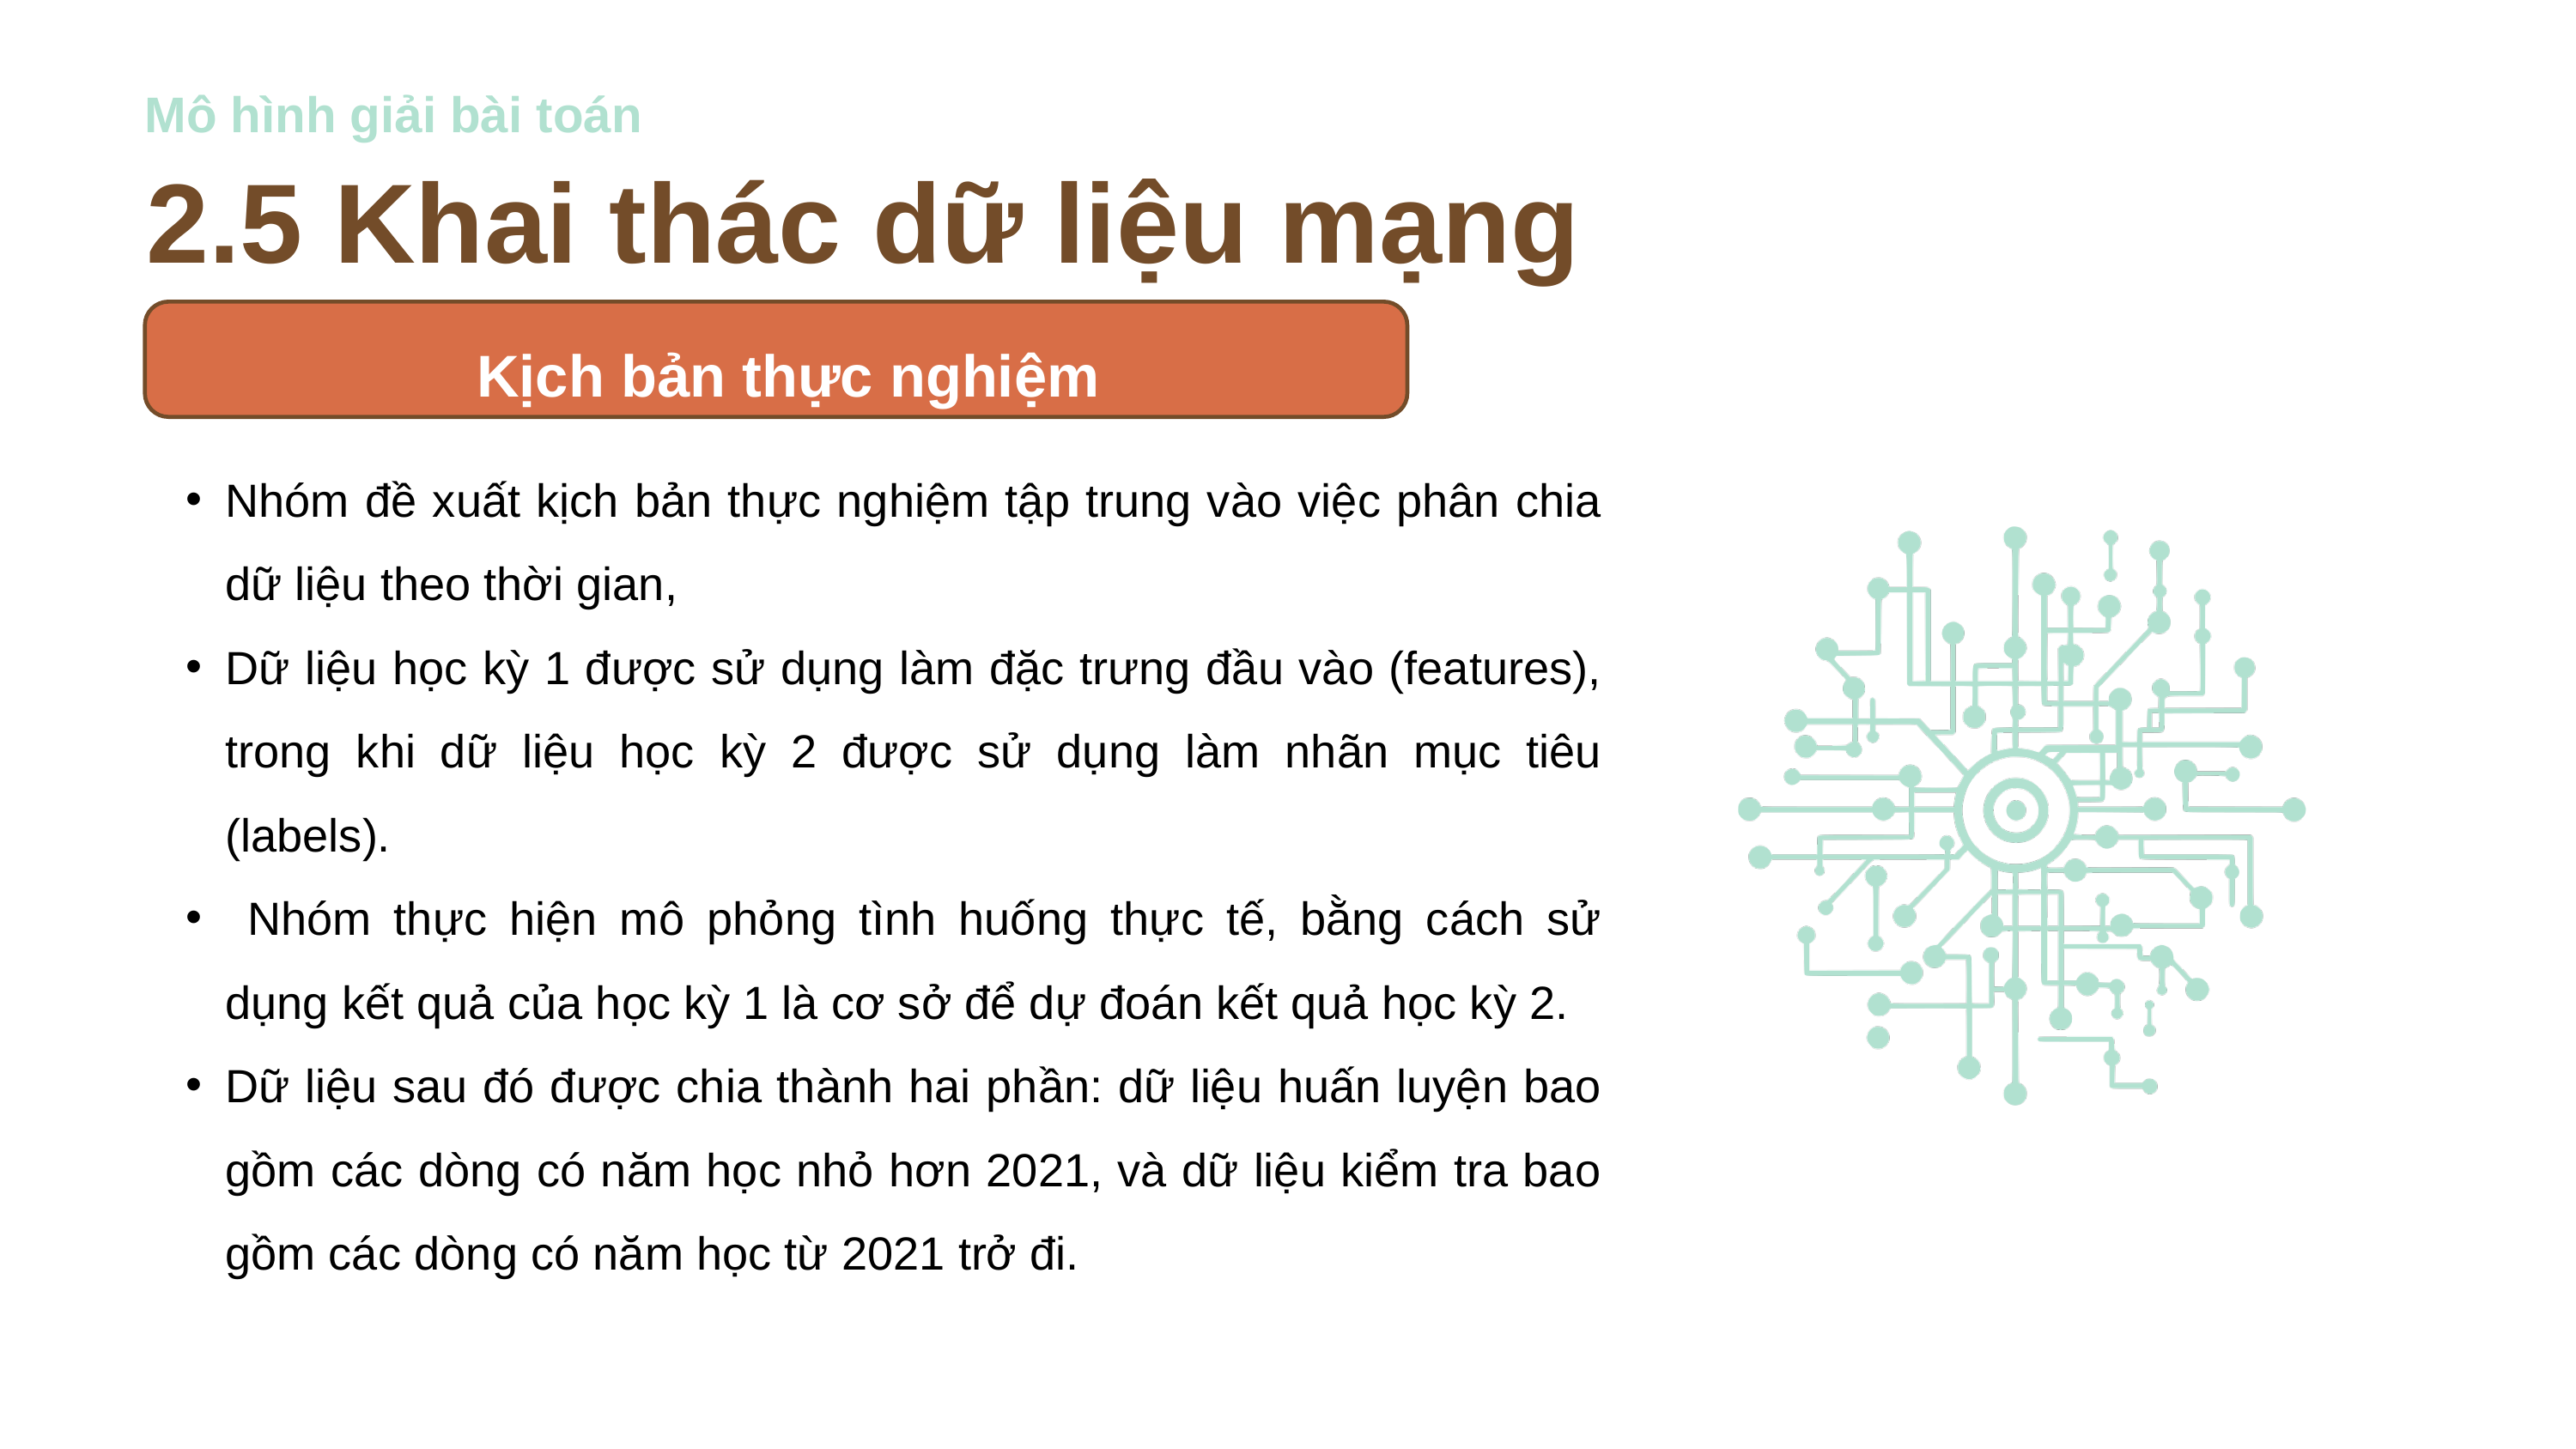

Mô hình giải bài toán
2.5 Khai thác dữ liệu mạng
Kịch bản thực nghiệm

Nhóm đề xuất kịch bản thực nghiệm tập trung vào việc phân chia dữ liệu theo thời gian,
Dữ liệu học kỳ 1 được sử dụng làm đặc trưng đầu vào (features), trong khi dữ liệu học kỳ 2 được sử dụng làm nhãn mục tiêu (labels).
 Nhóm thực hiện mô phỏng tình huống thực tế, bằng cách sử dụng kết quả của học kỳ 1 là cơ sở để dự đoán kết quả học kỳ 2.
Dữ liệu sau đó được chia thành hai phần: dữ liệu huấn luyện bao gồm các dòng có năm học nhỏ hơn 2021, và dữ liệu kiểm tra bao gồm các dòng có năm học từ 2021 trở đi.